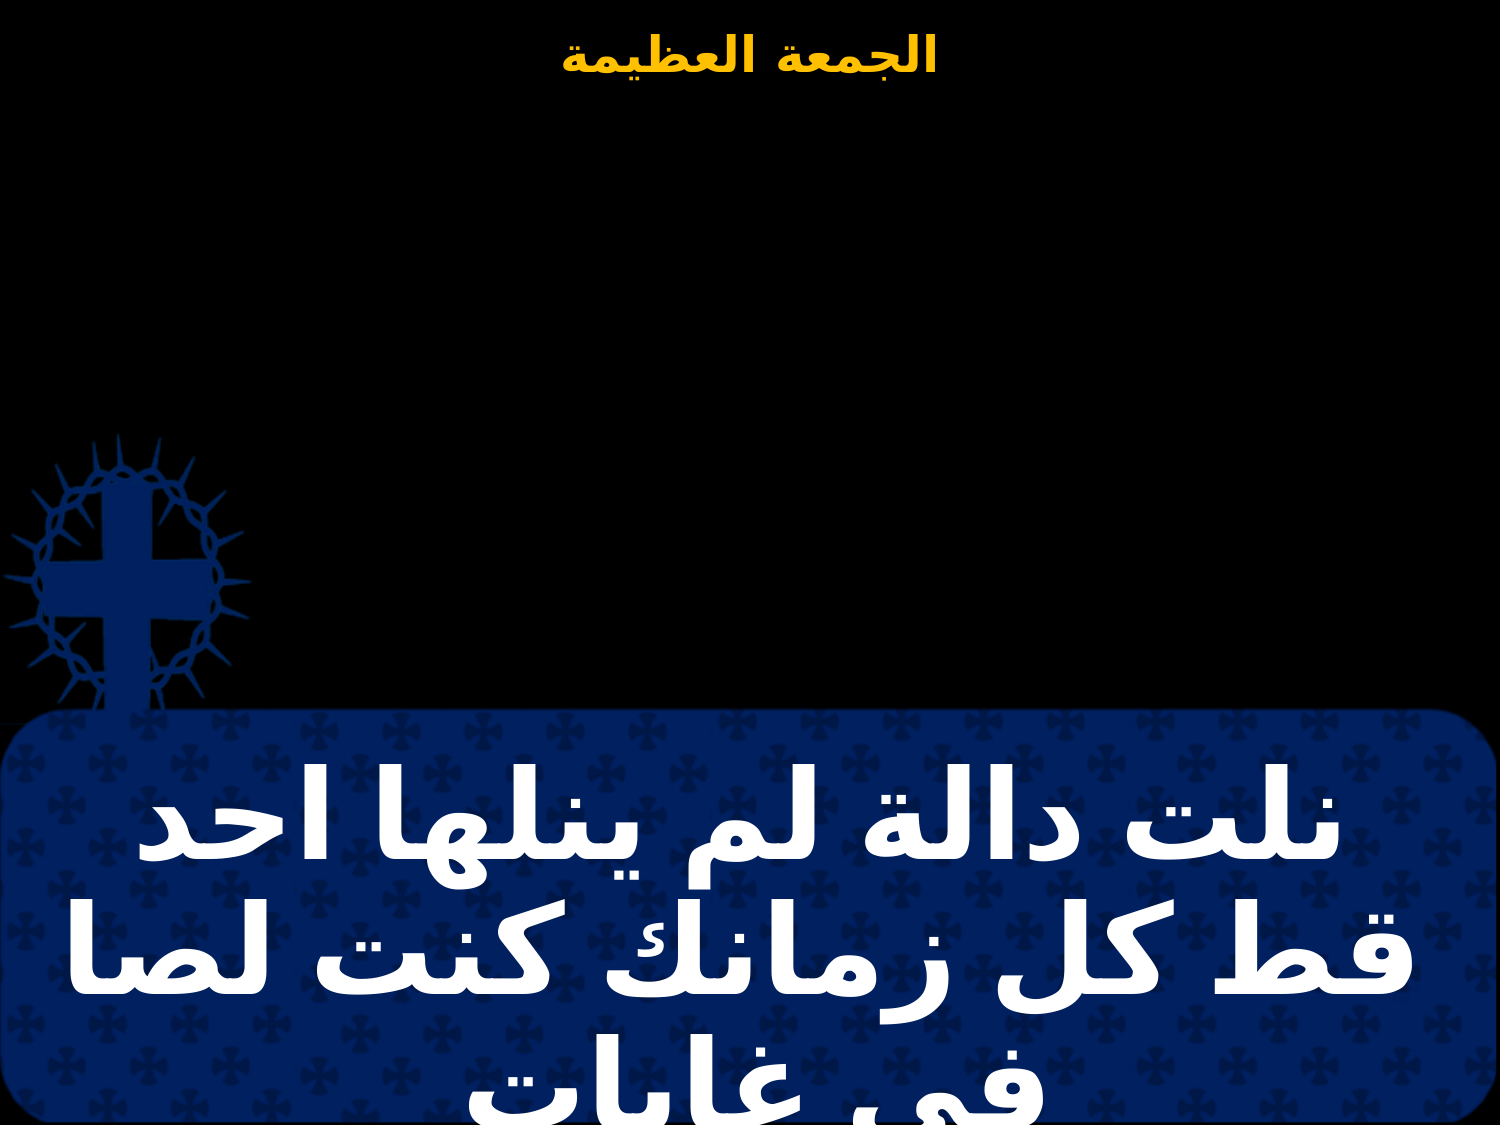

# نلت دالة لم ينلها احد قط كل زمانك كنت لصا فى غابات